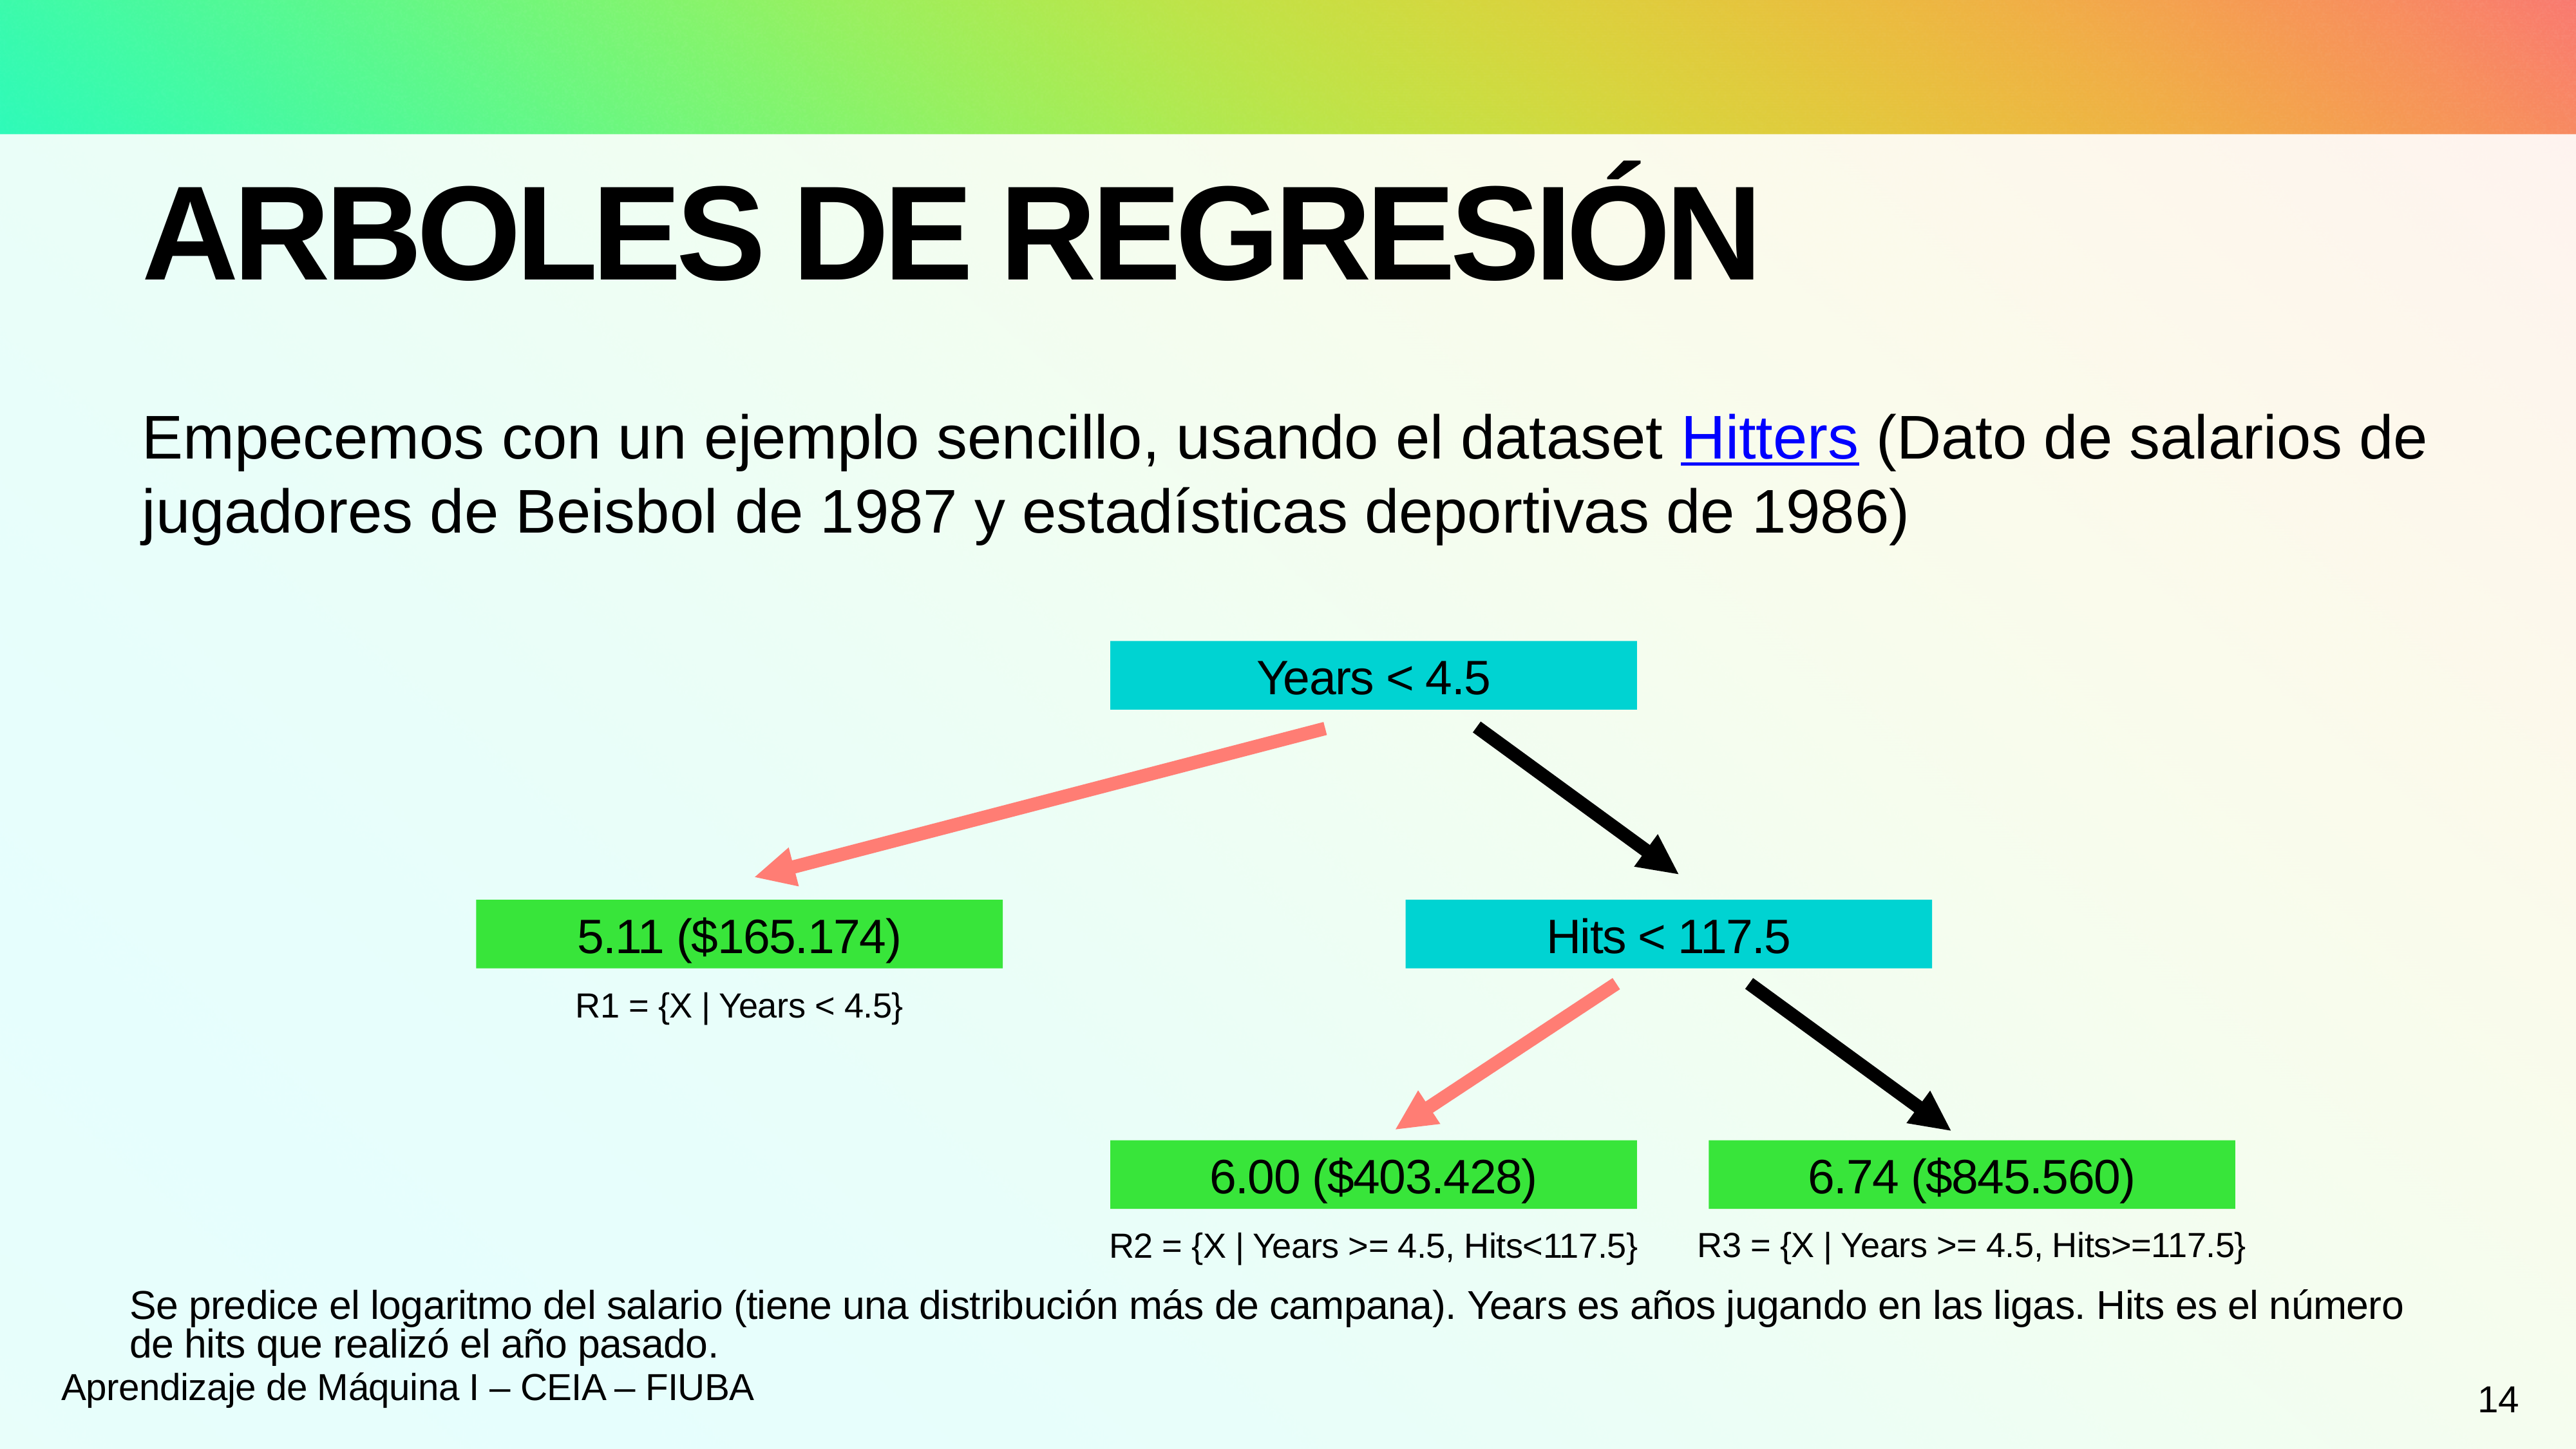

# Arboles de Regresión
Empecemos con un ejemplo sencillo, usando el dataset Hitters (Dato de salarios de jugadores de Beisbol de 1987 y estadísticas deportivas de 1986)

Years < 4.5

5.11 ($165.174)
Hits < 117.5
R1 = {X | Years < 4.5}

6.00 ($403.428)
6.74 ($845.560)
R3 = {X | Years >= 4.5, Hits>=117.5}
R2 = {X | Years >= 4.5, Hits<117.5}
Se predice el logaritmo del salario (tiene una distribución más de campana). Years es años jugando en las ligas. Hits es el número de hits que realizó el año pasado.
Aprendizaje de Máquina I – CEIA – FIUBA
14